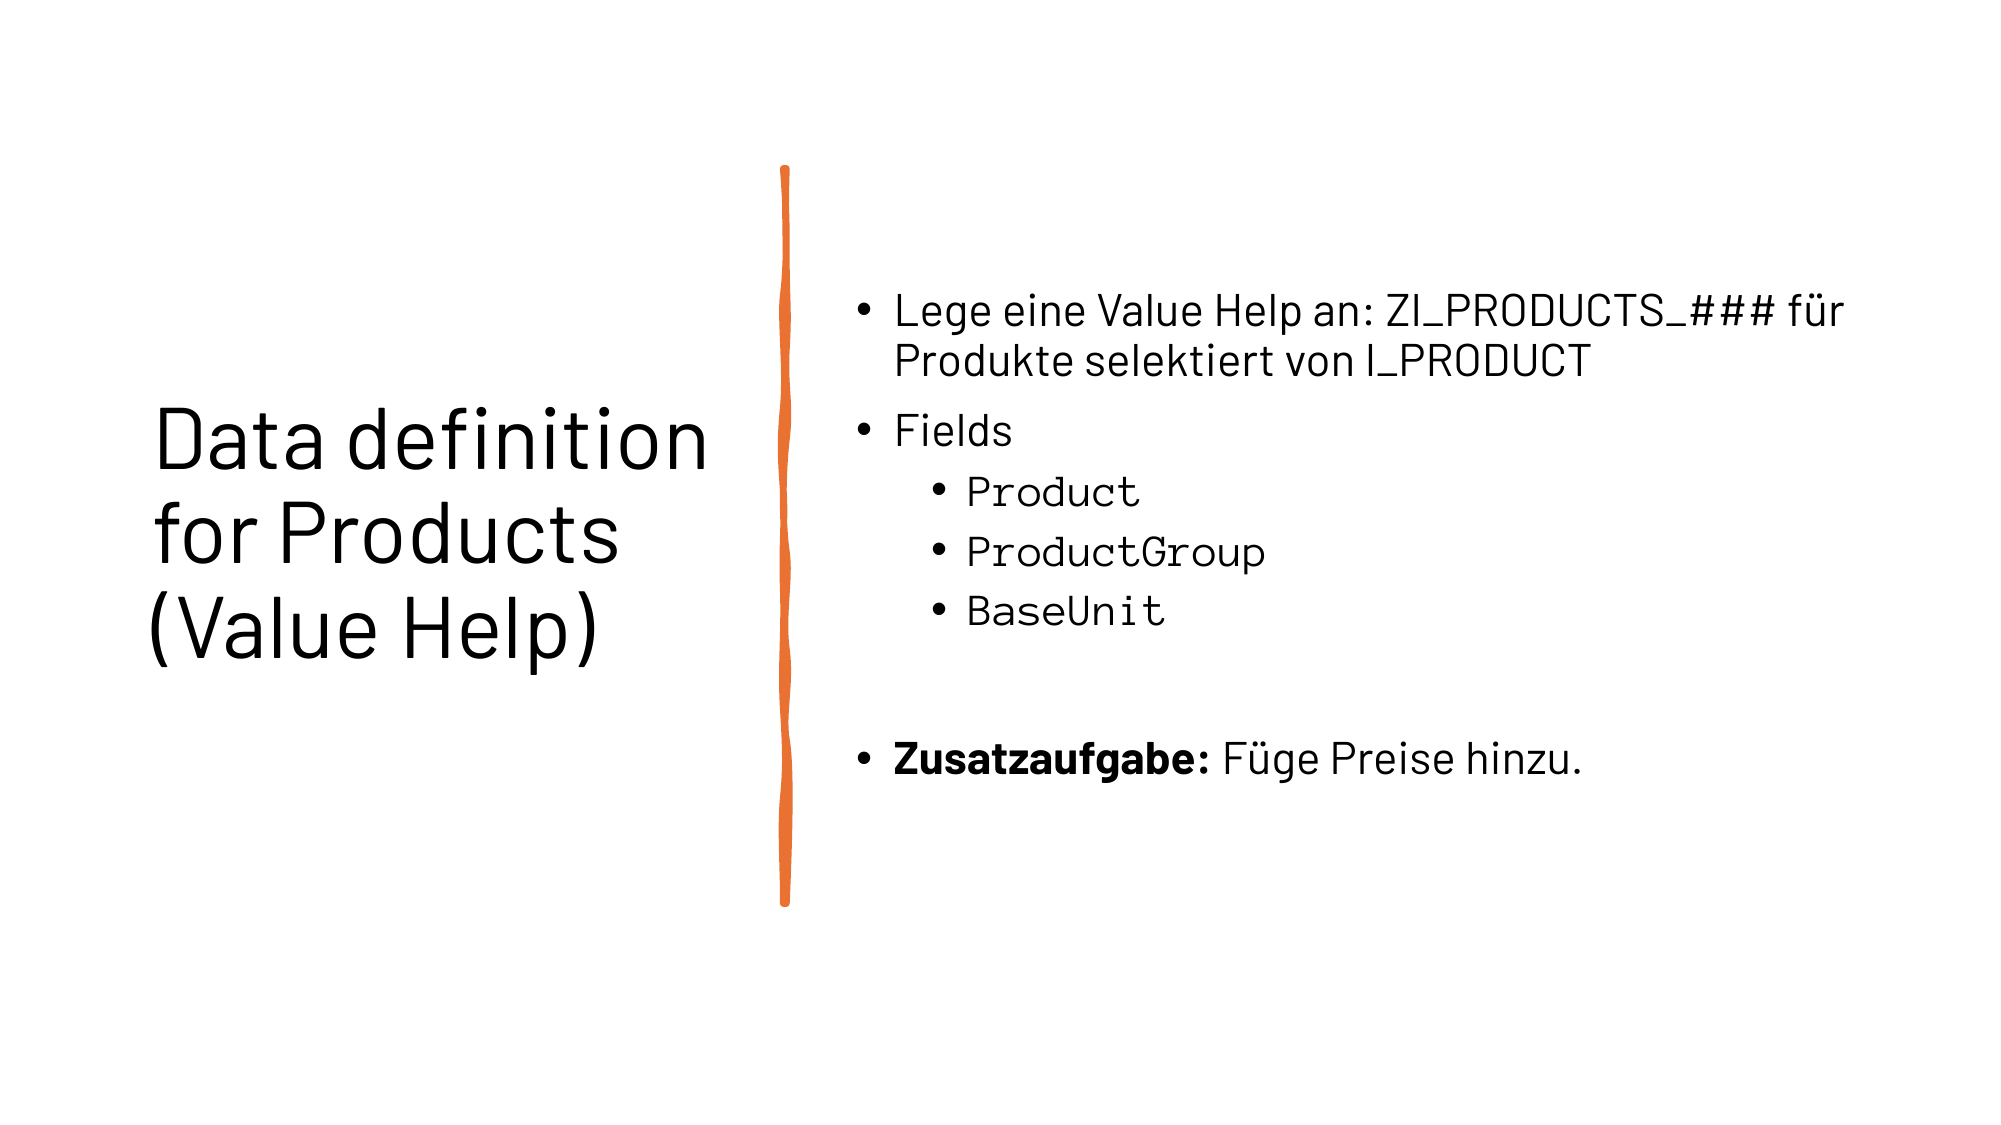

# Data definition for Products (Value Help)
Lege eine Value Help an: ZI_PRODUCTS_### für Produkte selektiert von I_PRODUCT
Fields
Product
ProductGroup
BaseUnit

Zusatzaufgabe: Füge Preise hinzu.